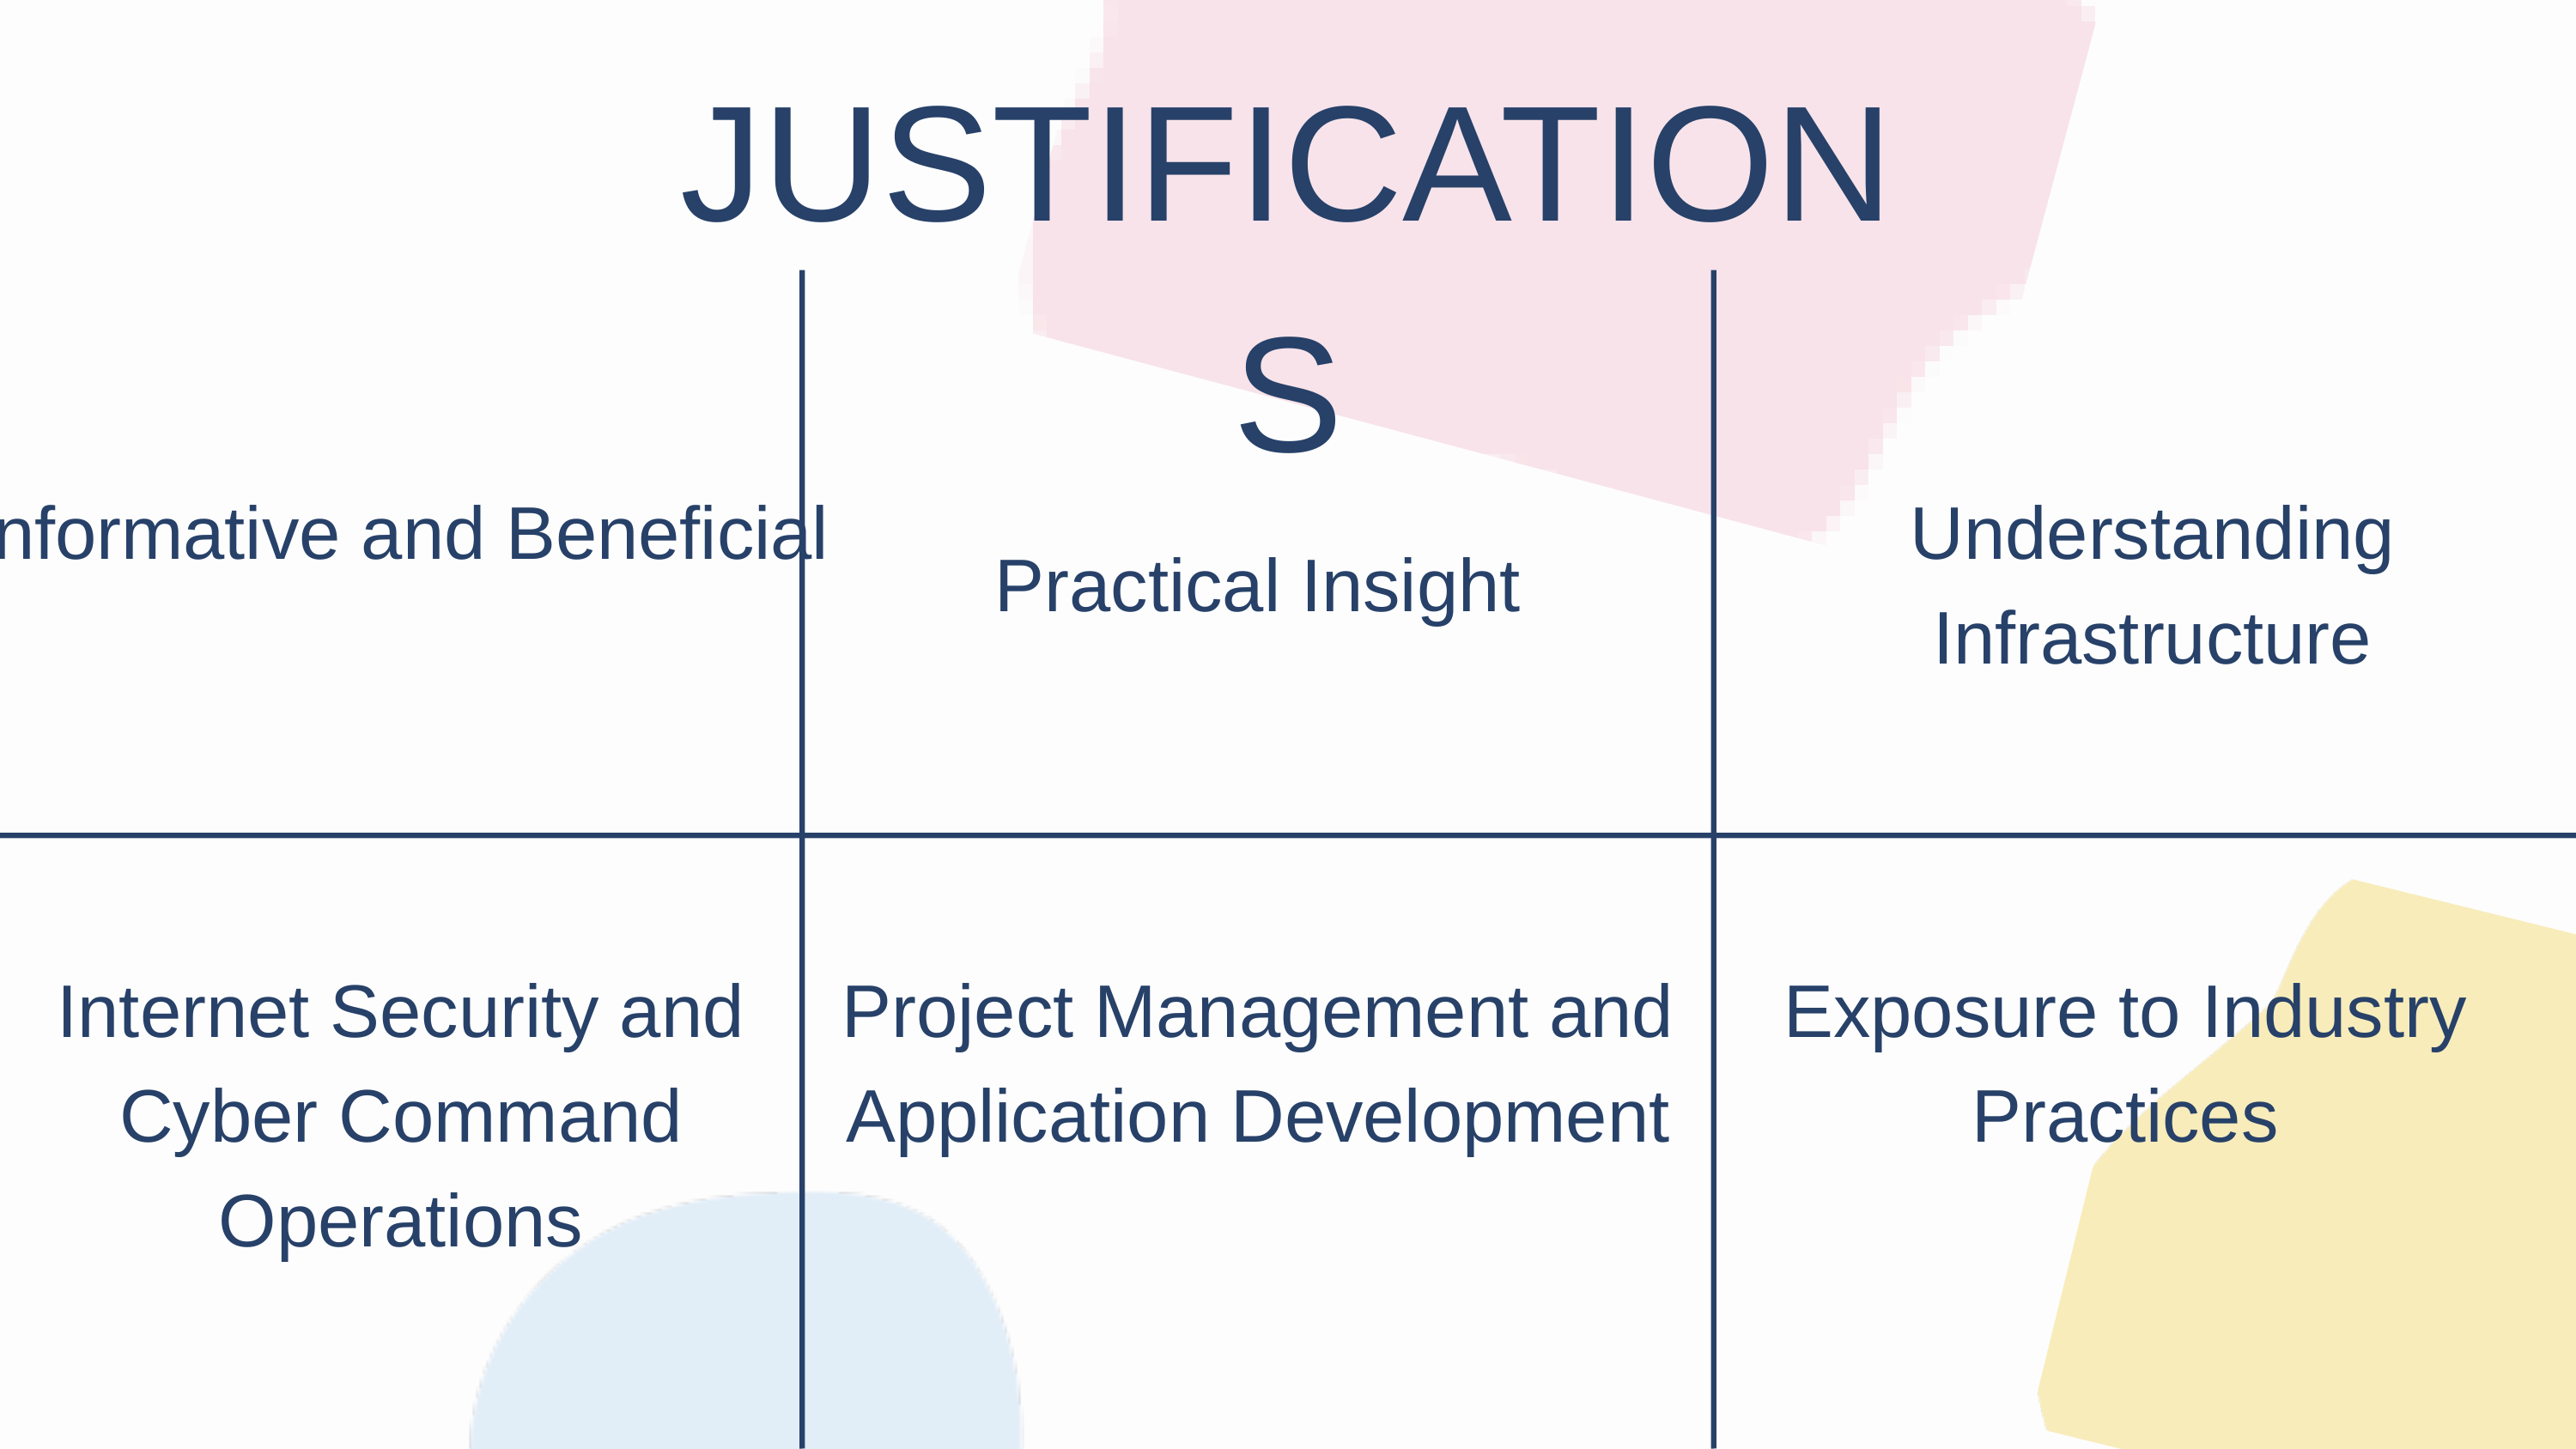

JUSTIFICATIONS

Informative and Beneficial
Understanding Infrastructure
Practical Insight

Internet Security and Cyber Command Operations
Project Management and Application Development
Exposure to Industry Practices